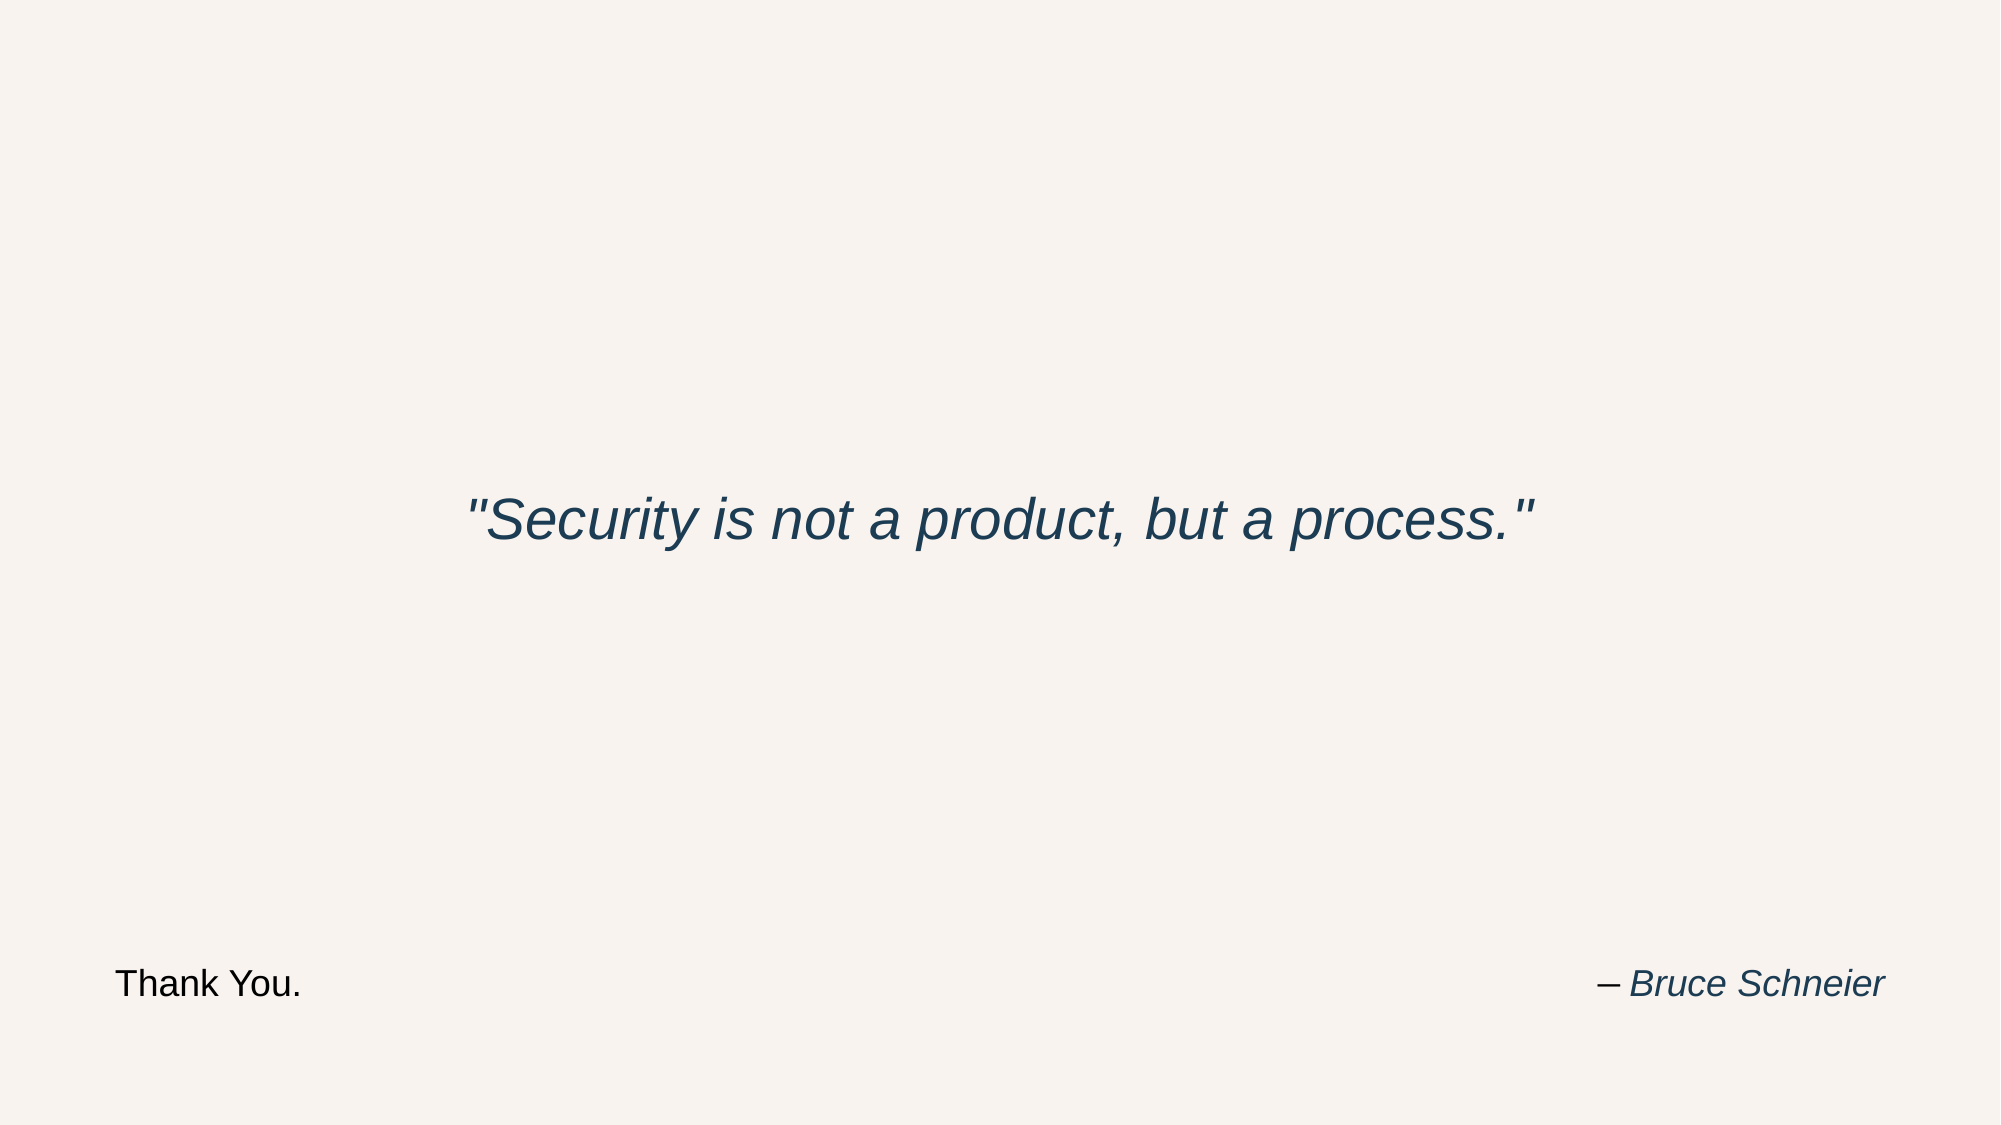

"Security is not a product, but a process."

— Bruce Schneier
Thank You.